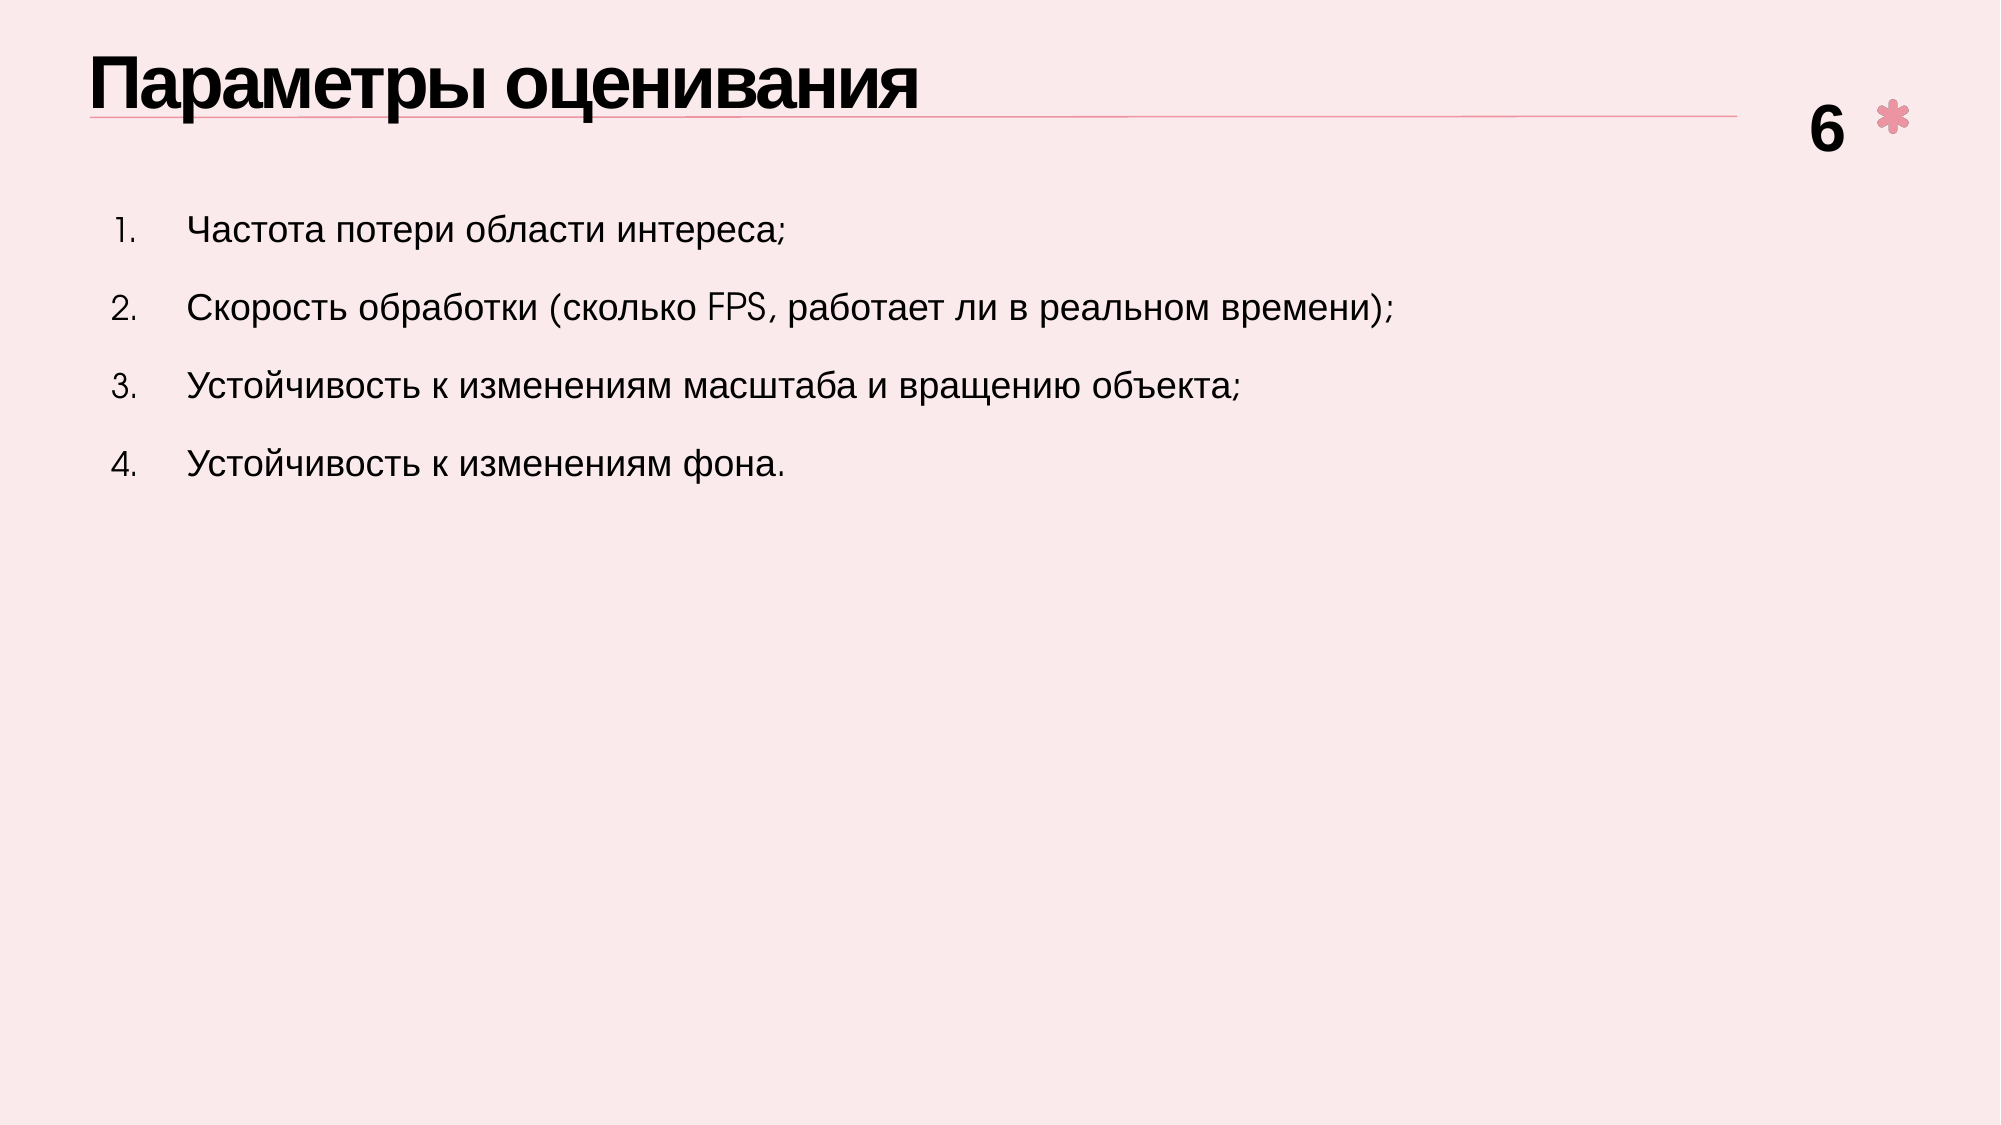

# Параметры оценивания
6

Частота потери области интереса;
Скорость обработки (сколько FPS, работает ли в реальном времени);
Устойчивость к изменениям масштаба и вращению объекта;
Устойчивость к изменениям фона.